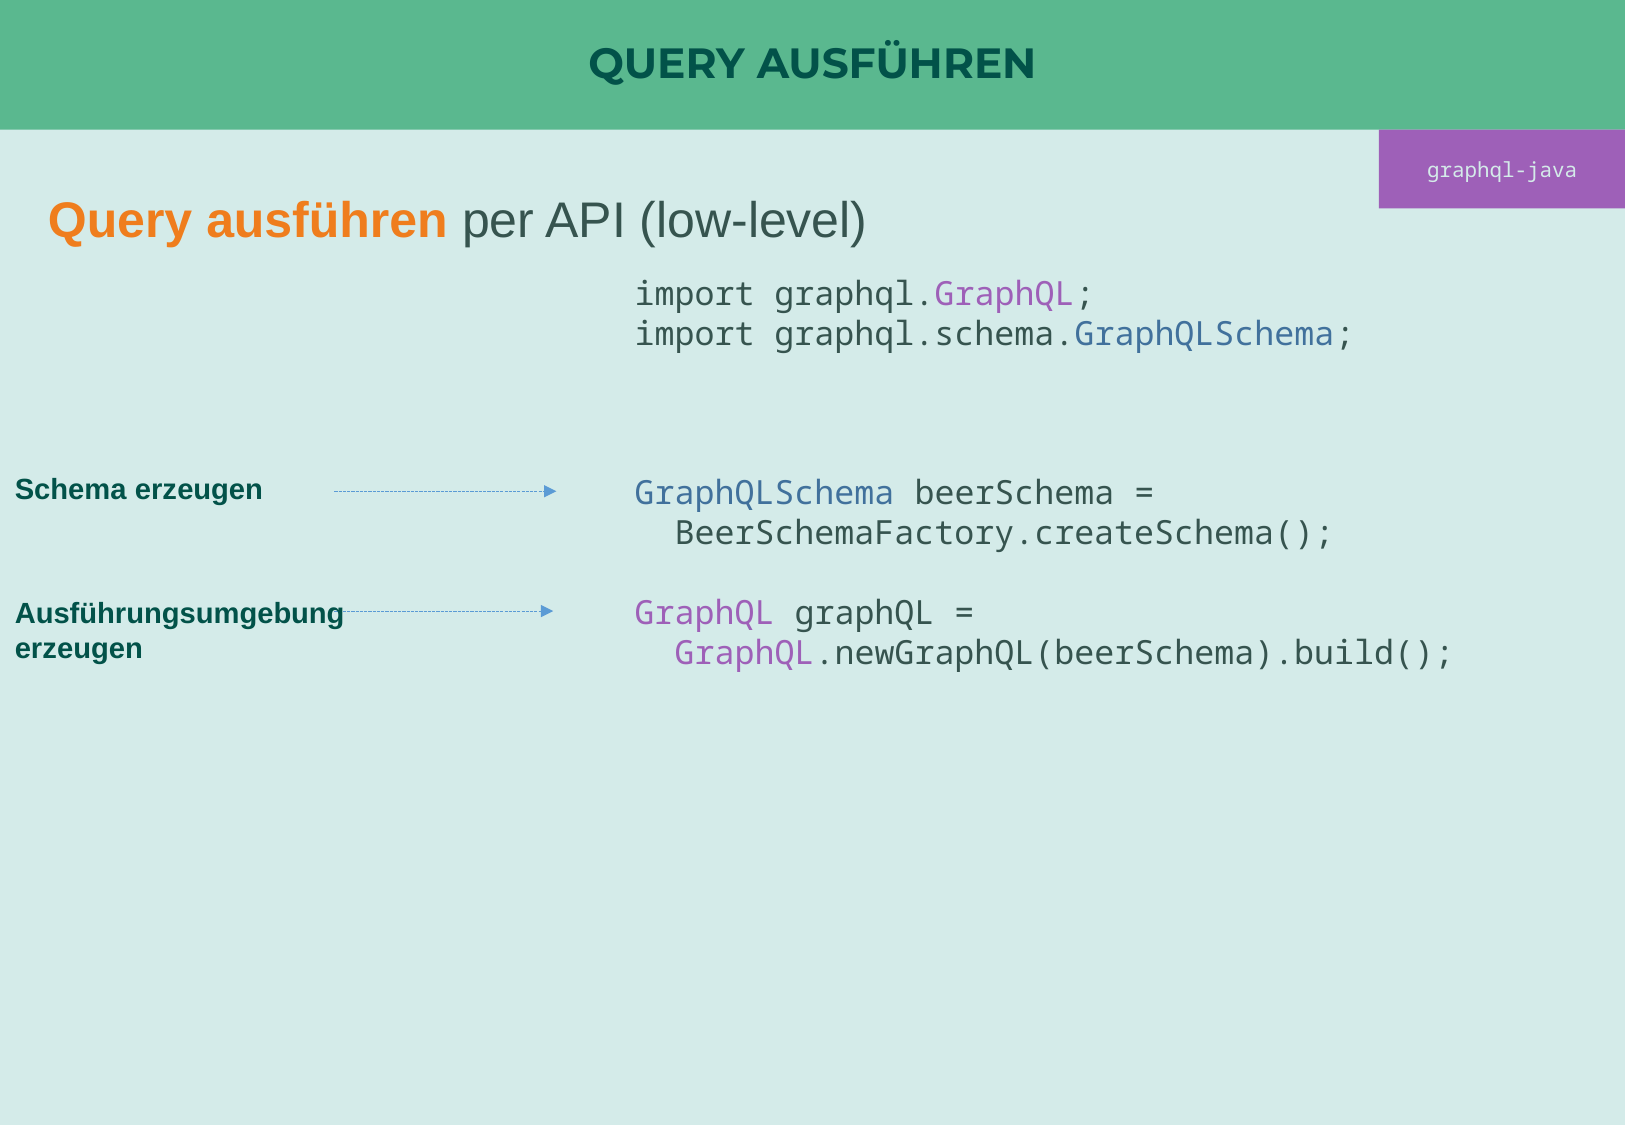

# Query ausführen
graphql-java
Query ausführen per API (low-level)
import graphql.GraphQL;
import graphql.schema.GraphQLSchema;

GraphQLSchema beerSchema =
  BeerSchemaFactory.createSchema();
GraphQL graphQL =
  GraphQL.newGraphQL(beerSchema).build();
Schema erzeugen
Ausführungsumgebung
erzeugen